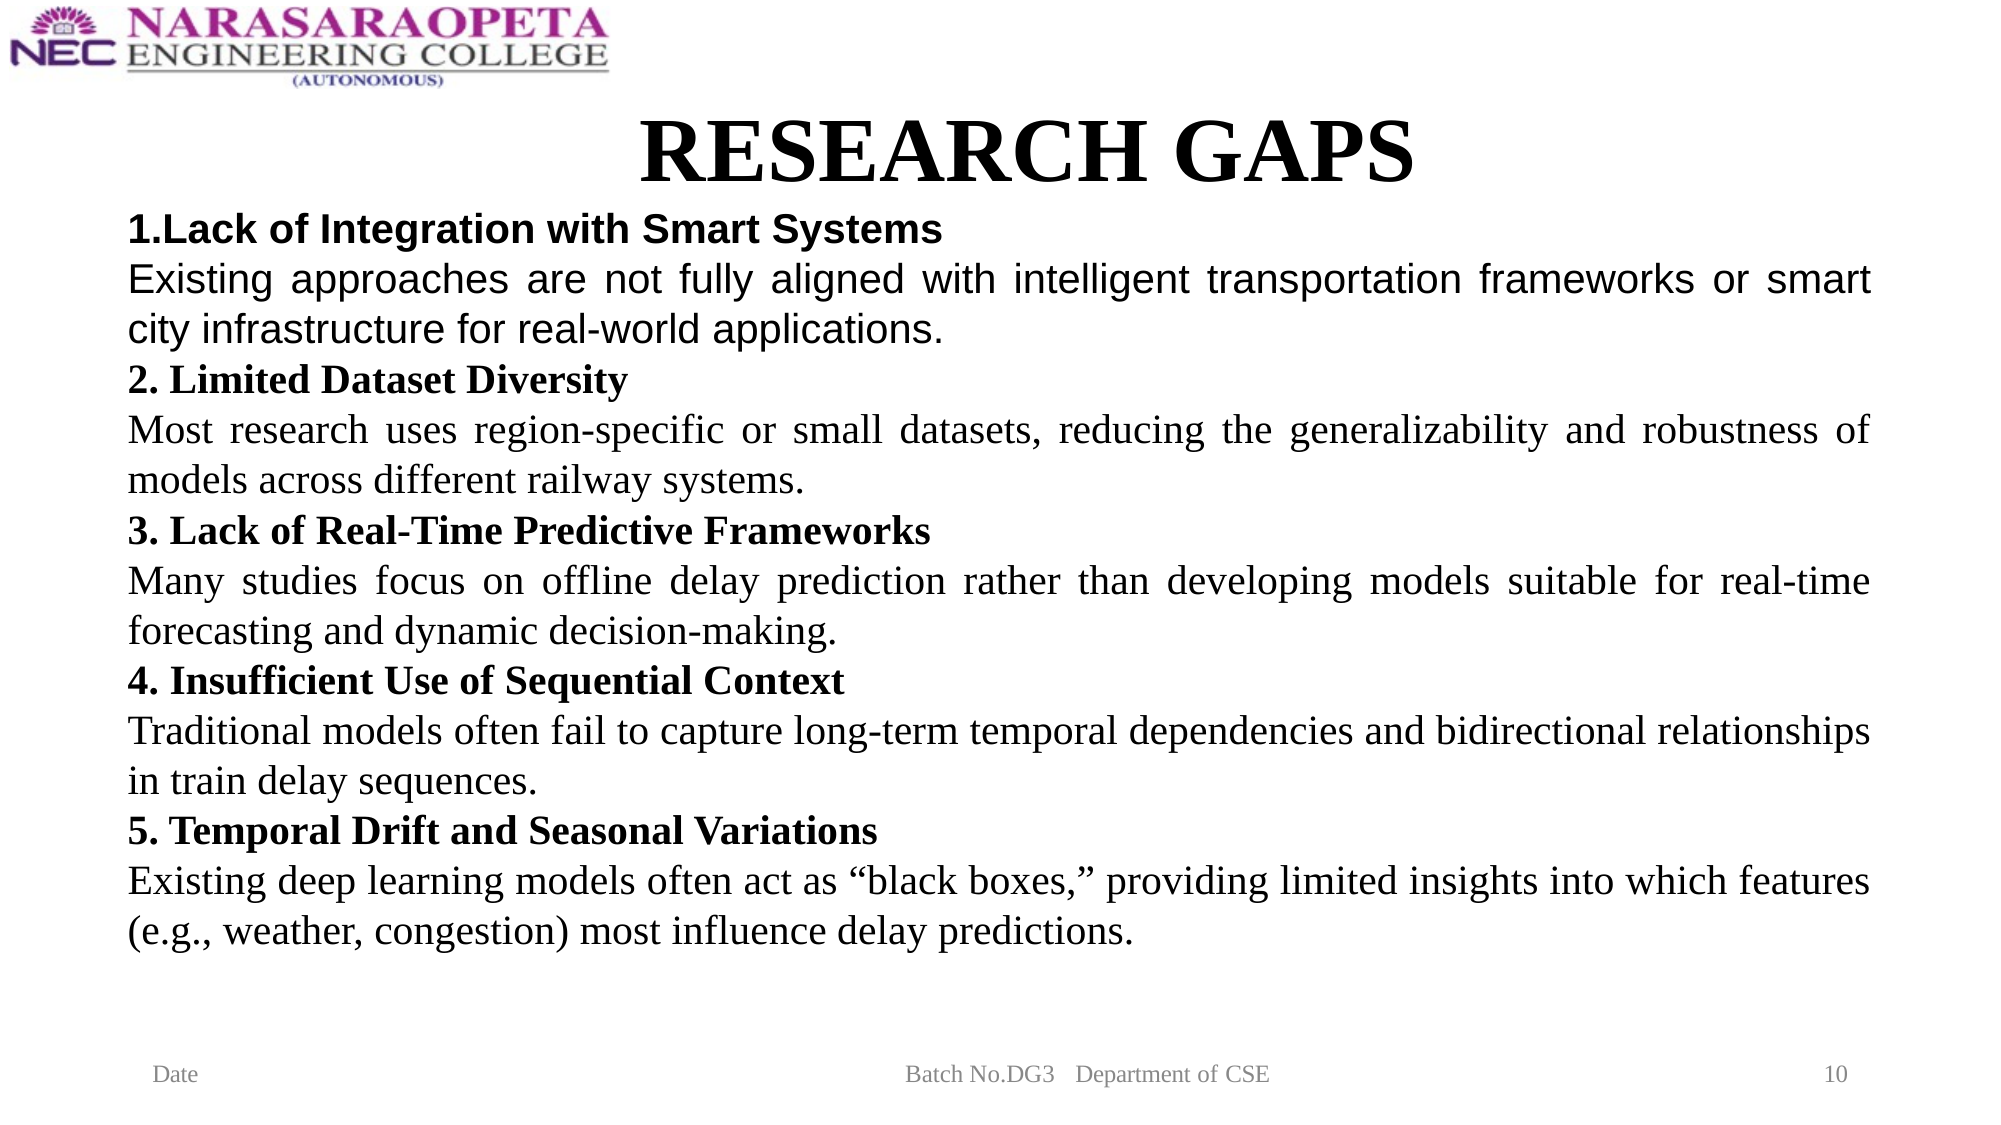

# RESEARCH GAPS
1.Lack of Integration with Smart Systems
Existing approaches are not fully aligned with intelligent transportation frameworks or smart city infrastructure for real-world applications.
2. Limited Dataset Diversity
Most research uses region-specific or small datasets, reducing the generalizability and robustness of models across different railway systems.
3. Lack of Real-Time Predictive Frameworks
Many studies focus on offline delay prediction rather than developing models suitable for real-time forecasting and dynamic decision-making.
4. Insufficient Use of Sequential Context
Traditional models often fail to capture long-term temporal dependencies and bidirectional relationships in train delay sequences.
5. Temporal Drift and Seasonal Variations
Existing deep learning models often act as “black boxes,” providing limited insights into which features (e.g., weather, congestion) most influence delay predictions.
Date
Batch No.DG3
Department of CSE
10